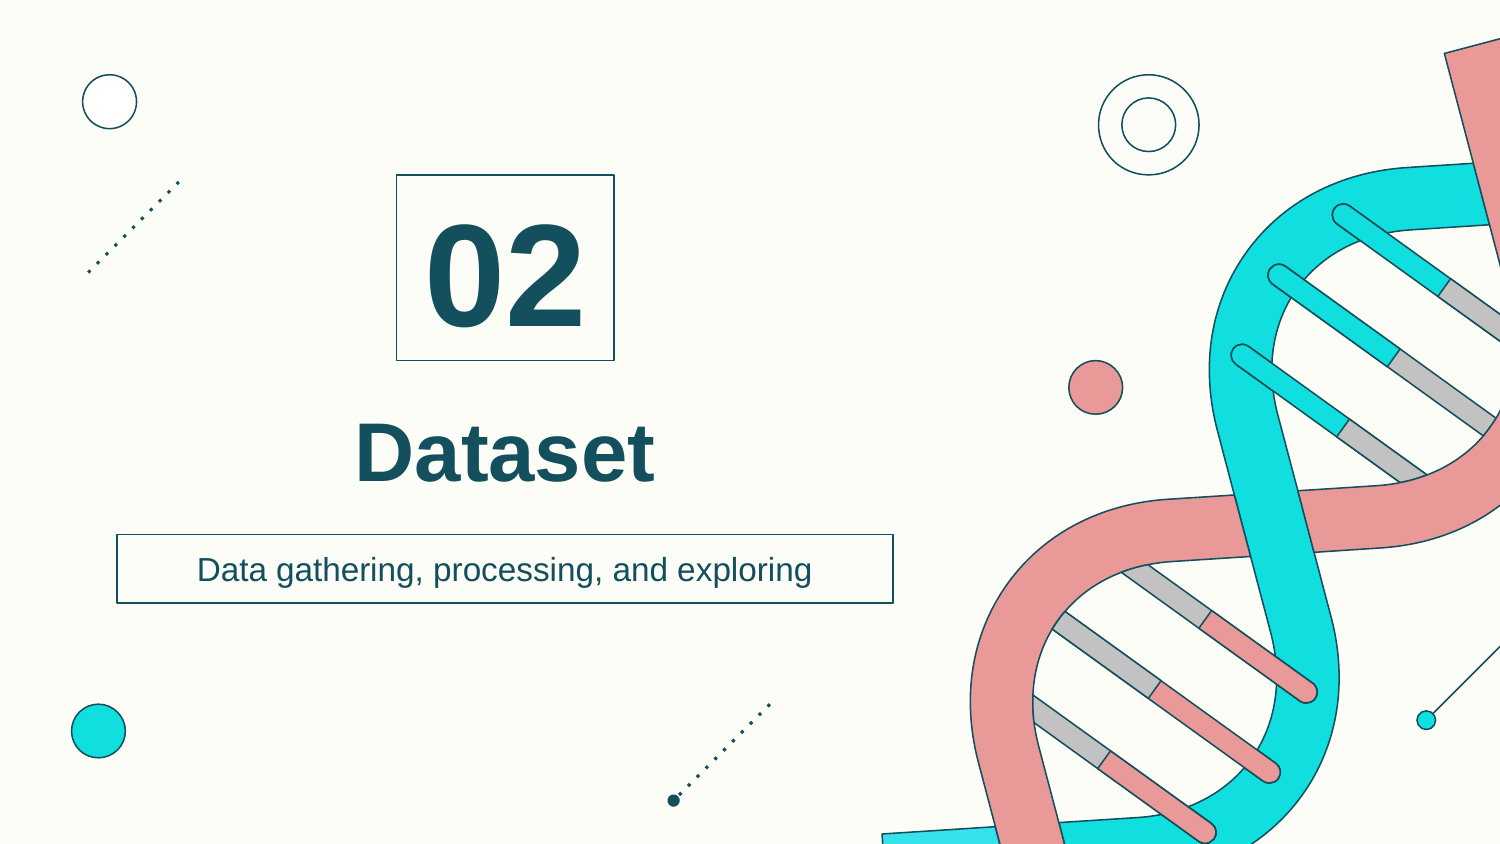

02

# Dataset
Data gathering, processing, and exploring